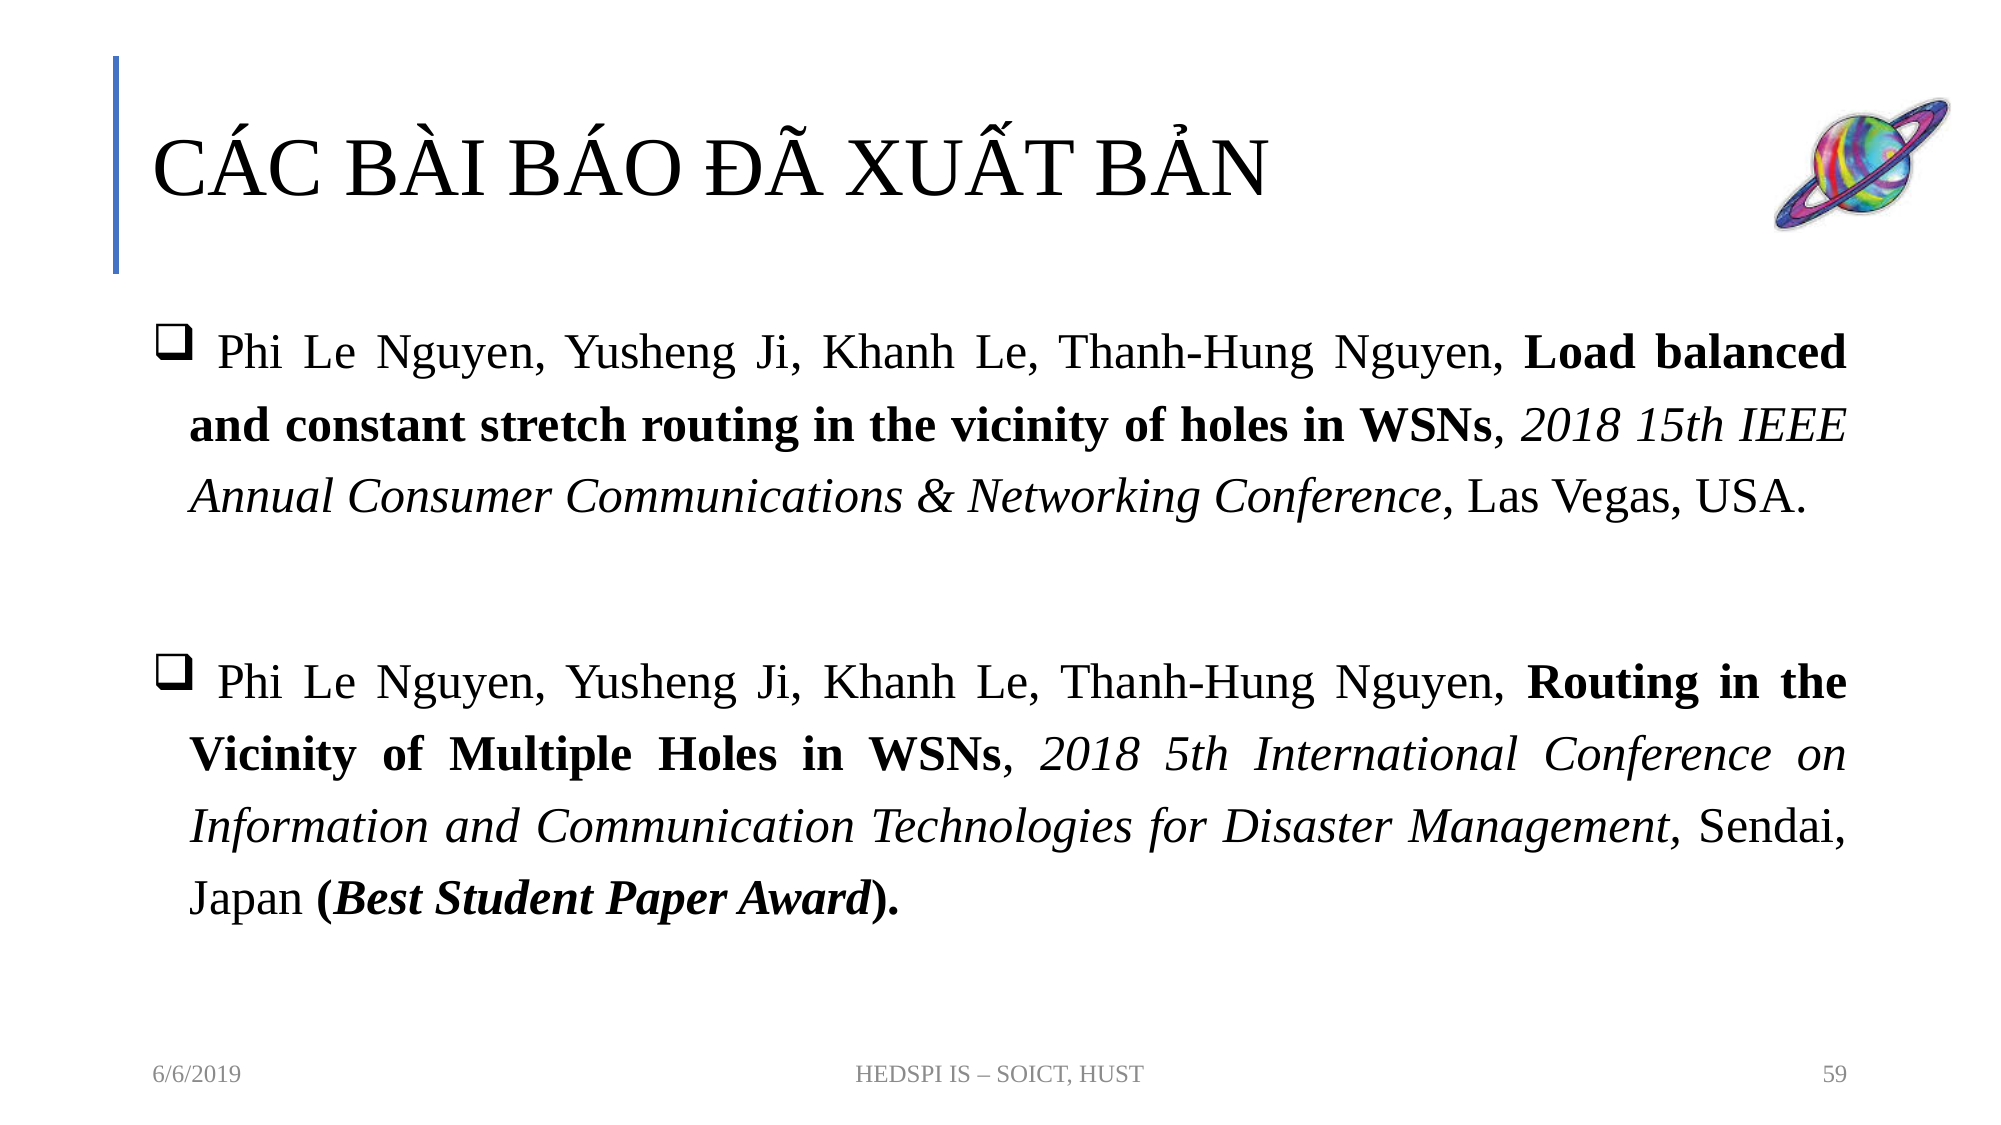

# CÁC BÀI BÁO ĐÃ XUẤT BẢN
 Phi Le Nguyen, Yusheng Ji, Khanh Le, Thanh-Hung Nguyen, Load balanced and constant stretch routing in the vicinity of holes in WSNs, 2018 15th IEEE Annual Consumer Communications & Networking Conference, Las Vegas, USA.

 Phi Le Nguyen, Yusheng Ji, Khanh Le, Thanh-Hung Nguyen, Routing in the Vicinity of Multiple Holes in WSNs, 2018 5th International Conference on Information and Communication Technologies for Disaster Management, Sendai, Japan (Best Student Paper Award).
6/6/2019
HEDSPI IS – SOICT, HUST
59